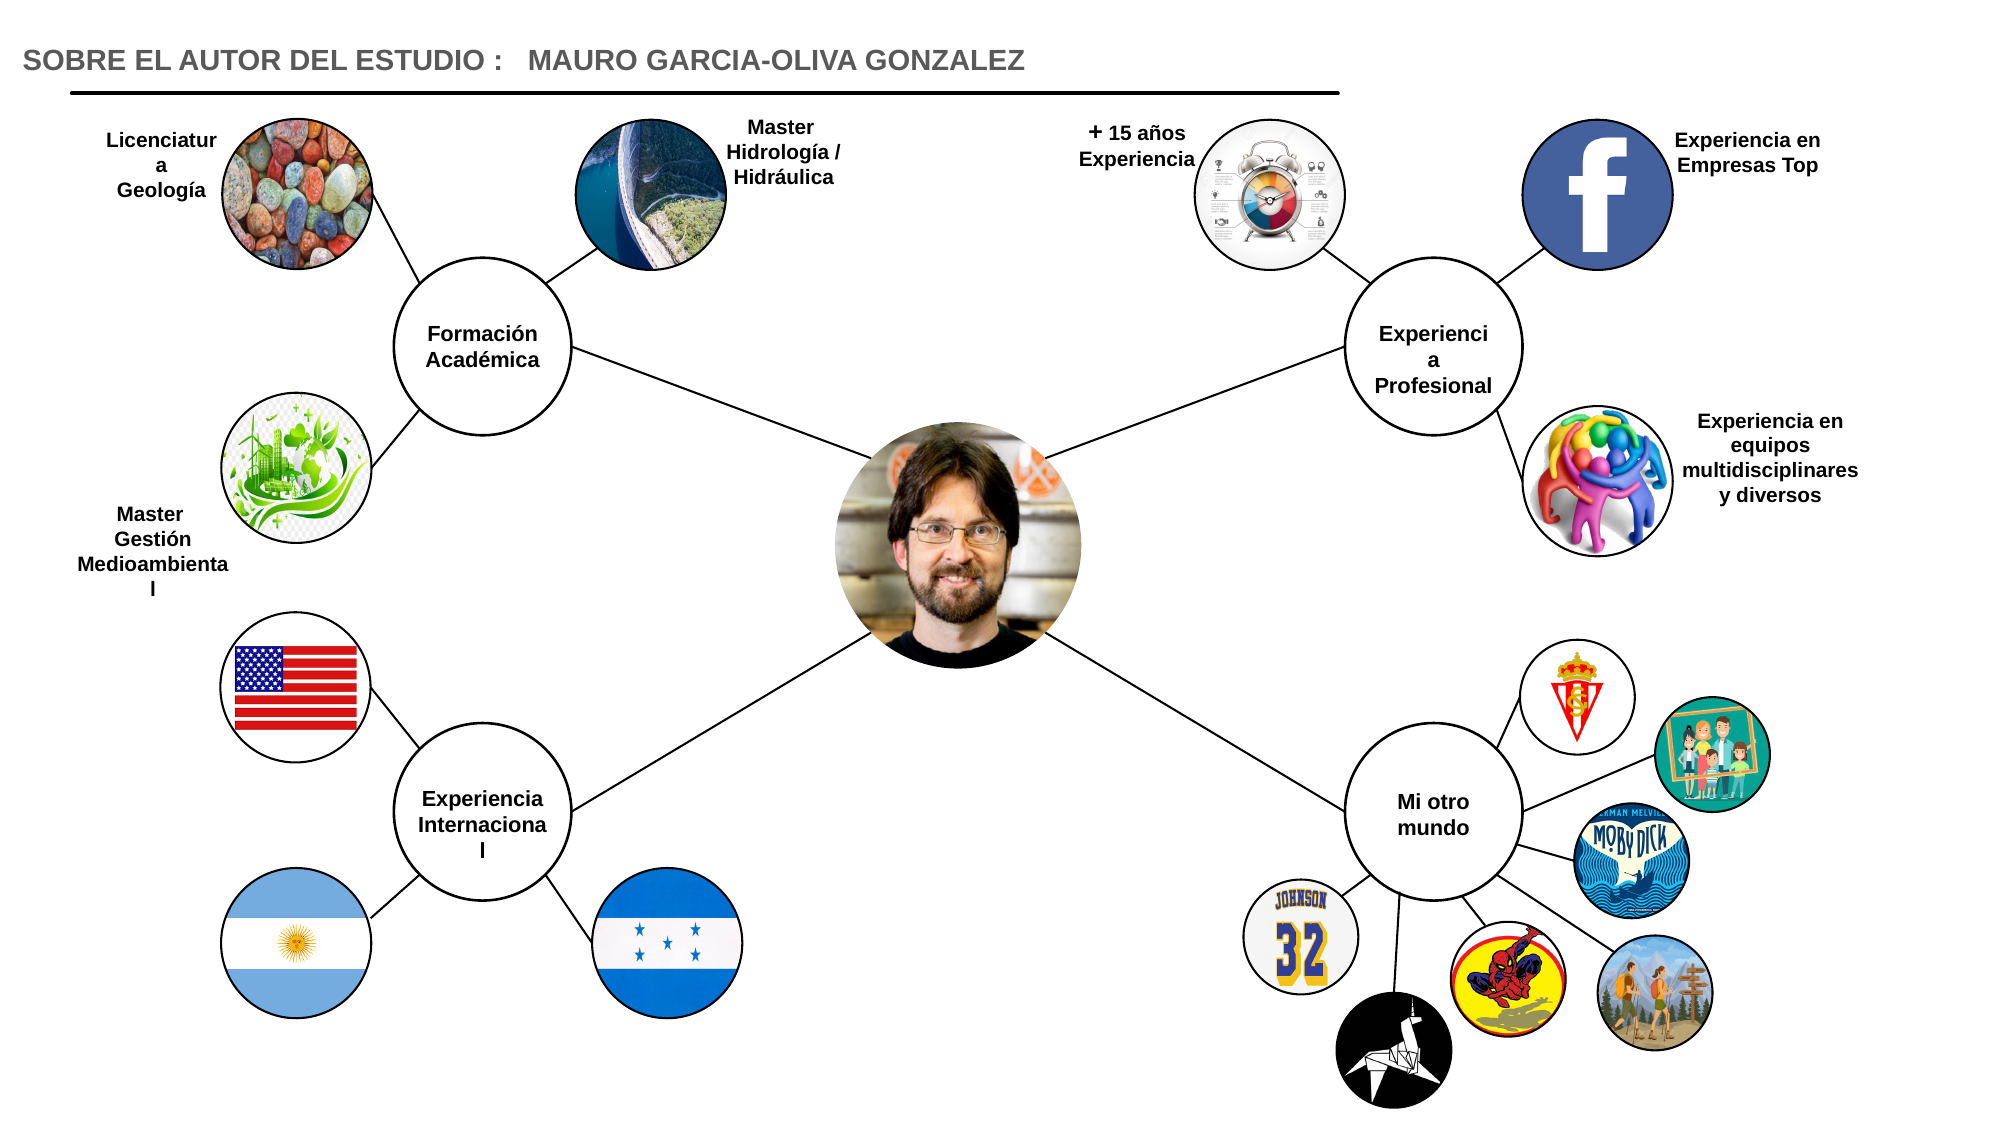

SOBRE EL AUTOR DEL ESTUDIO :   MAURO GARCIA-OLIVA GONZALEZ
Master  Hidrología / Hidráulica

Licenciatura
Geología

Formación Académica

Master  Gestión Medioambiental
+ 15 años
Experiencia

Experiencia en Empresas Top

Experiencia Profesional
Experiencia en equipos multidisciplinares y diversos

Experiencia Internacional
Mi otro mundo